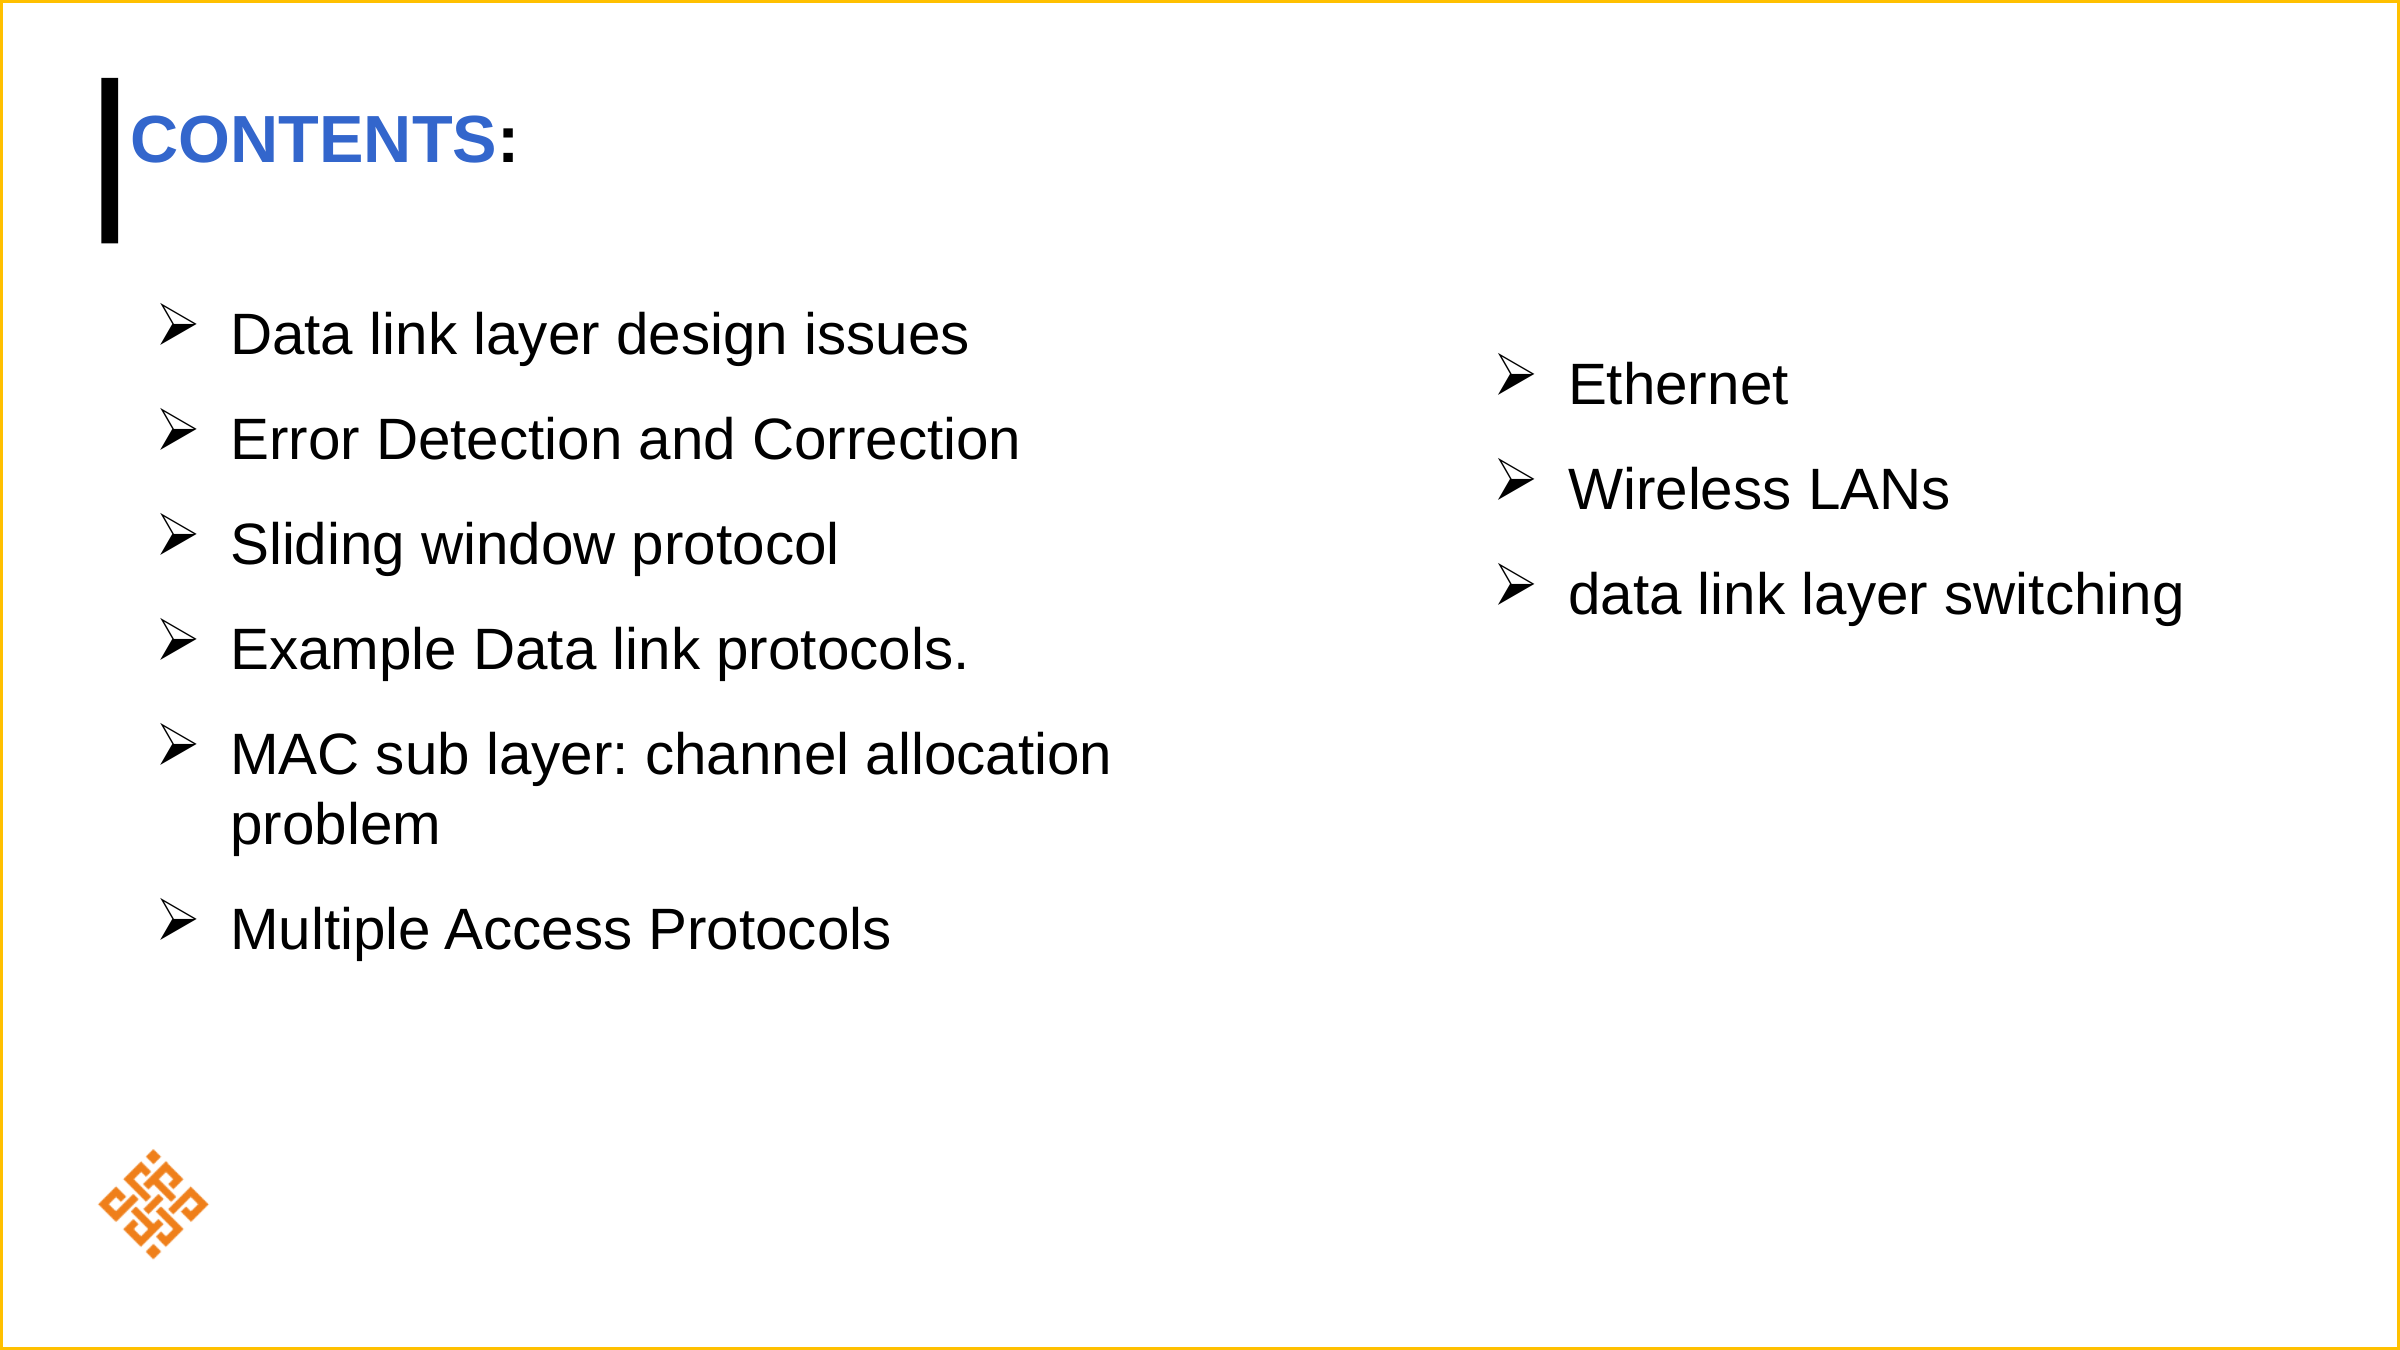

# CONTENTS:
Data link layer design issues
Error Detection and Correction
Sliding window protocol
Example Data link protocols.
MAC sub layer: channel allocation problem
Multiple Access Protocols
Ethernet
Wireless LANs
data link layer switching